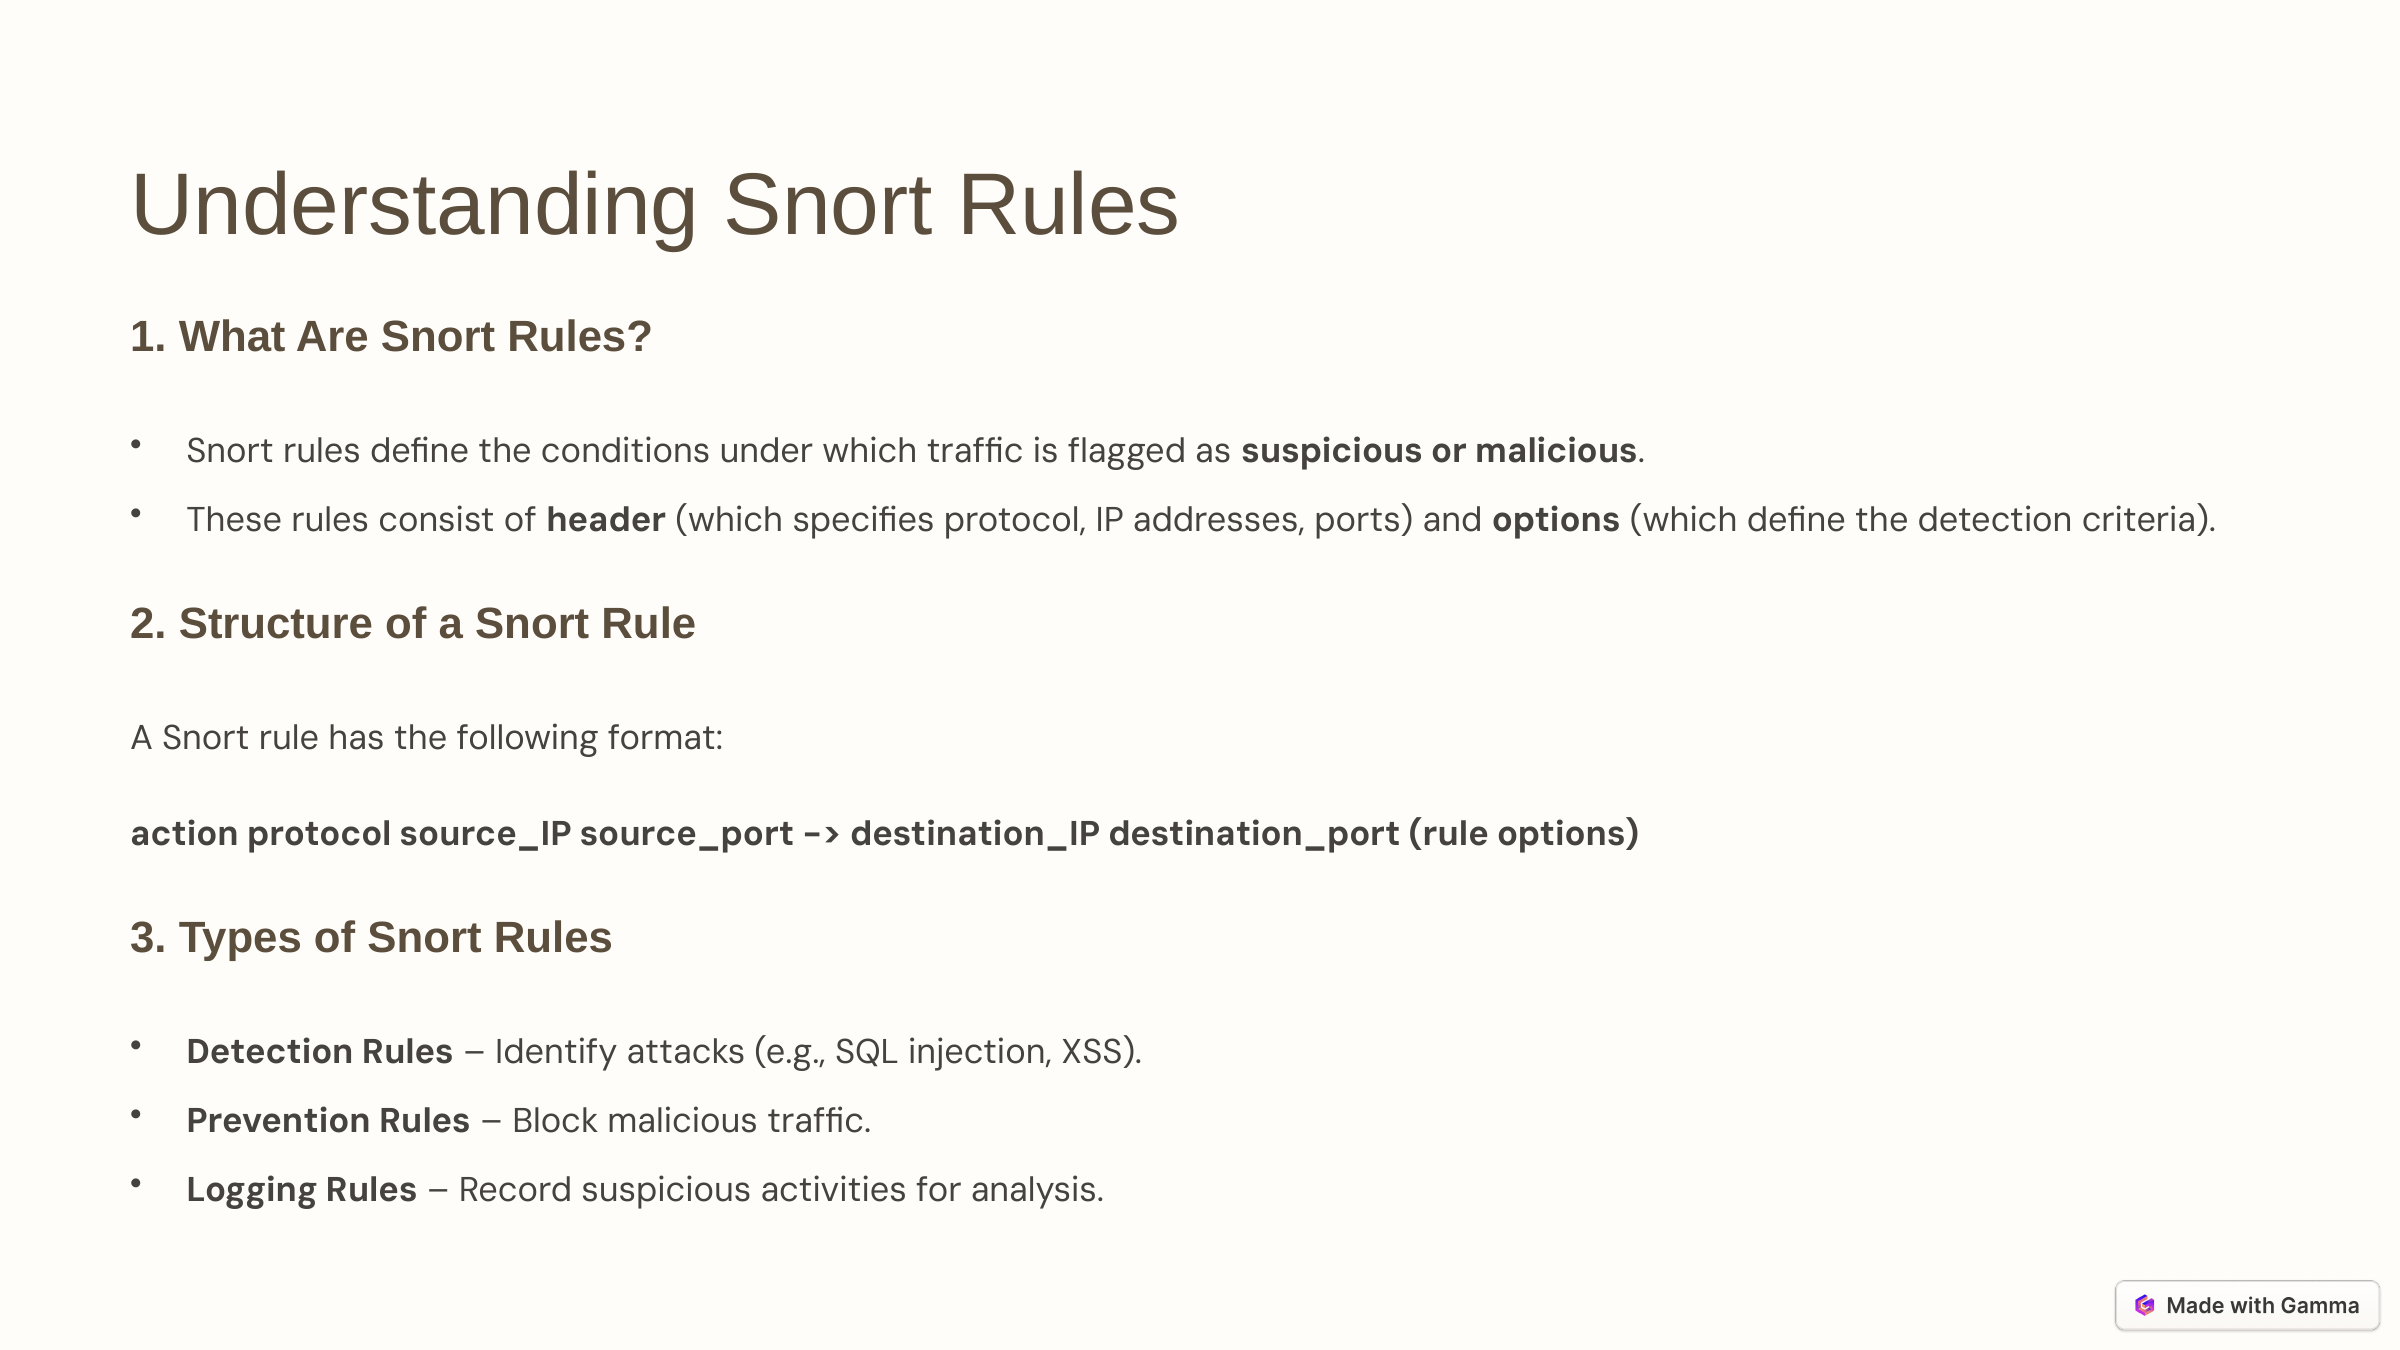

Understanding Snort Rules
1. What Are Snort Rules?
Snort rules define the conditions under which traffic is flagged as suspicious or malicious.
These rules consist of header (which specifies protocol, IP addresses, ports) and options (which define the detection criteria).
2. Structure of a Snort Rule
A Snort rule has the following format:
action protocol source_IP source_port -> destination_IP destination_port (rule options)
3. Types of Snort Rules
Detection Rules – Identify attacks (e.g., SQL injection, XSS).
Prevention Rules – Block malicious traffic.
Logging Rules – Record suspicious activities for analysis.